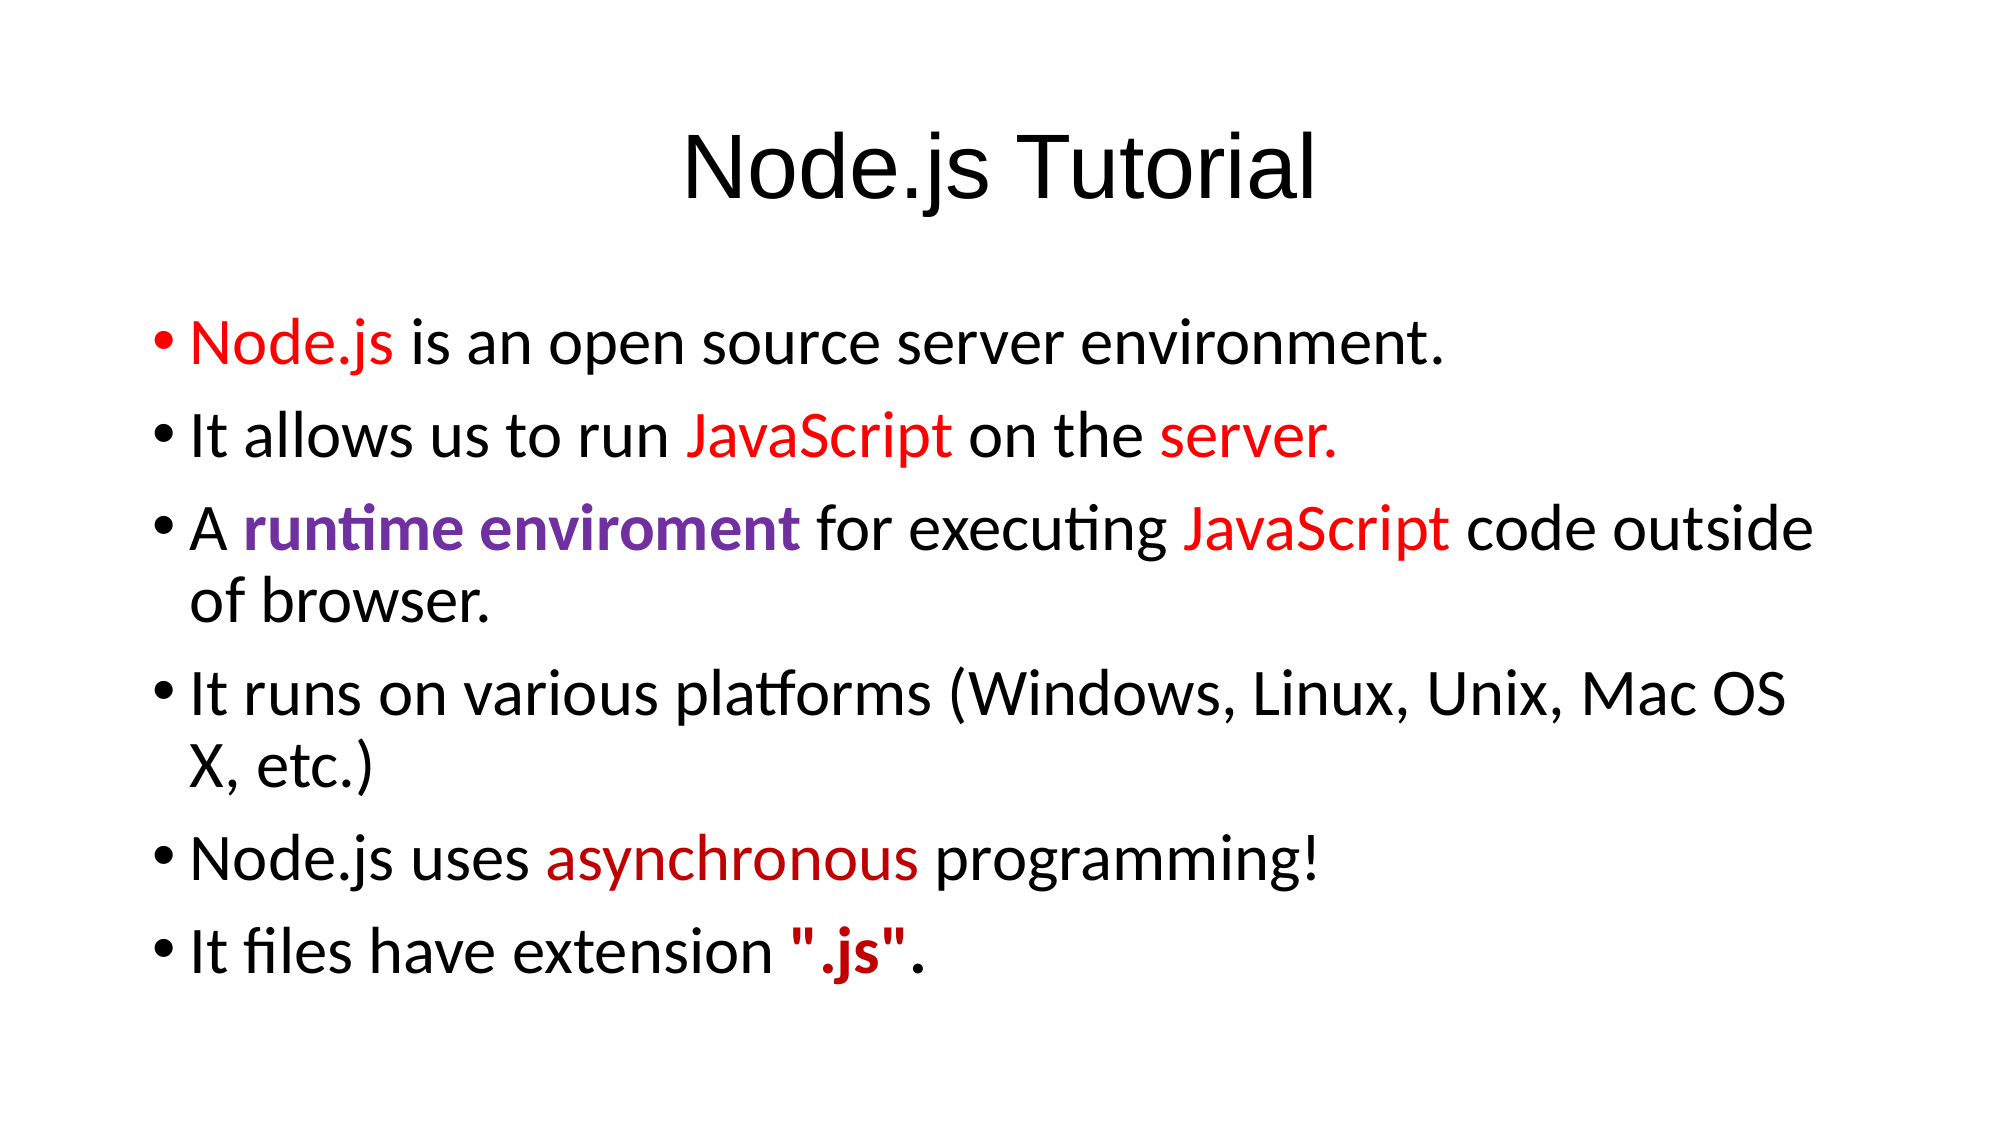

# Node.js Tutorial
Node.js is an open source server environment.
It allows us to run JavaScript on the server.
A runtime enviroment for executing JavaScript code outside of browser.
It runs on various platforms (Windows, Linux, Unix, Mac OS X, etc.)
Node.js uses asynchronous programming!
It files have extension ".js".